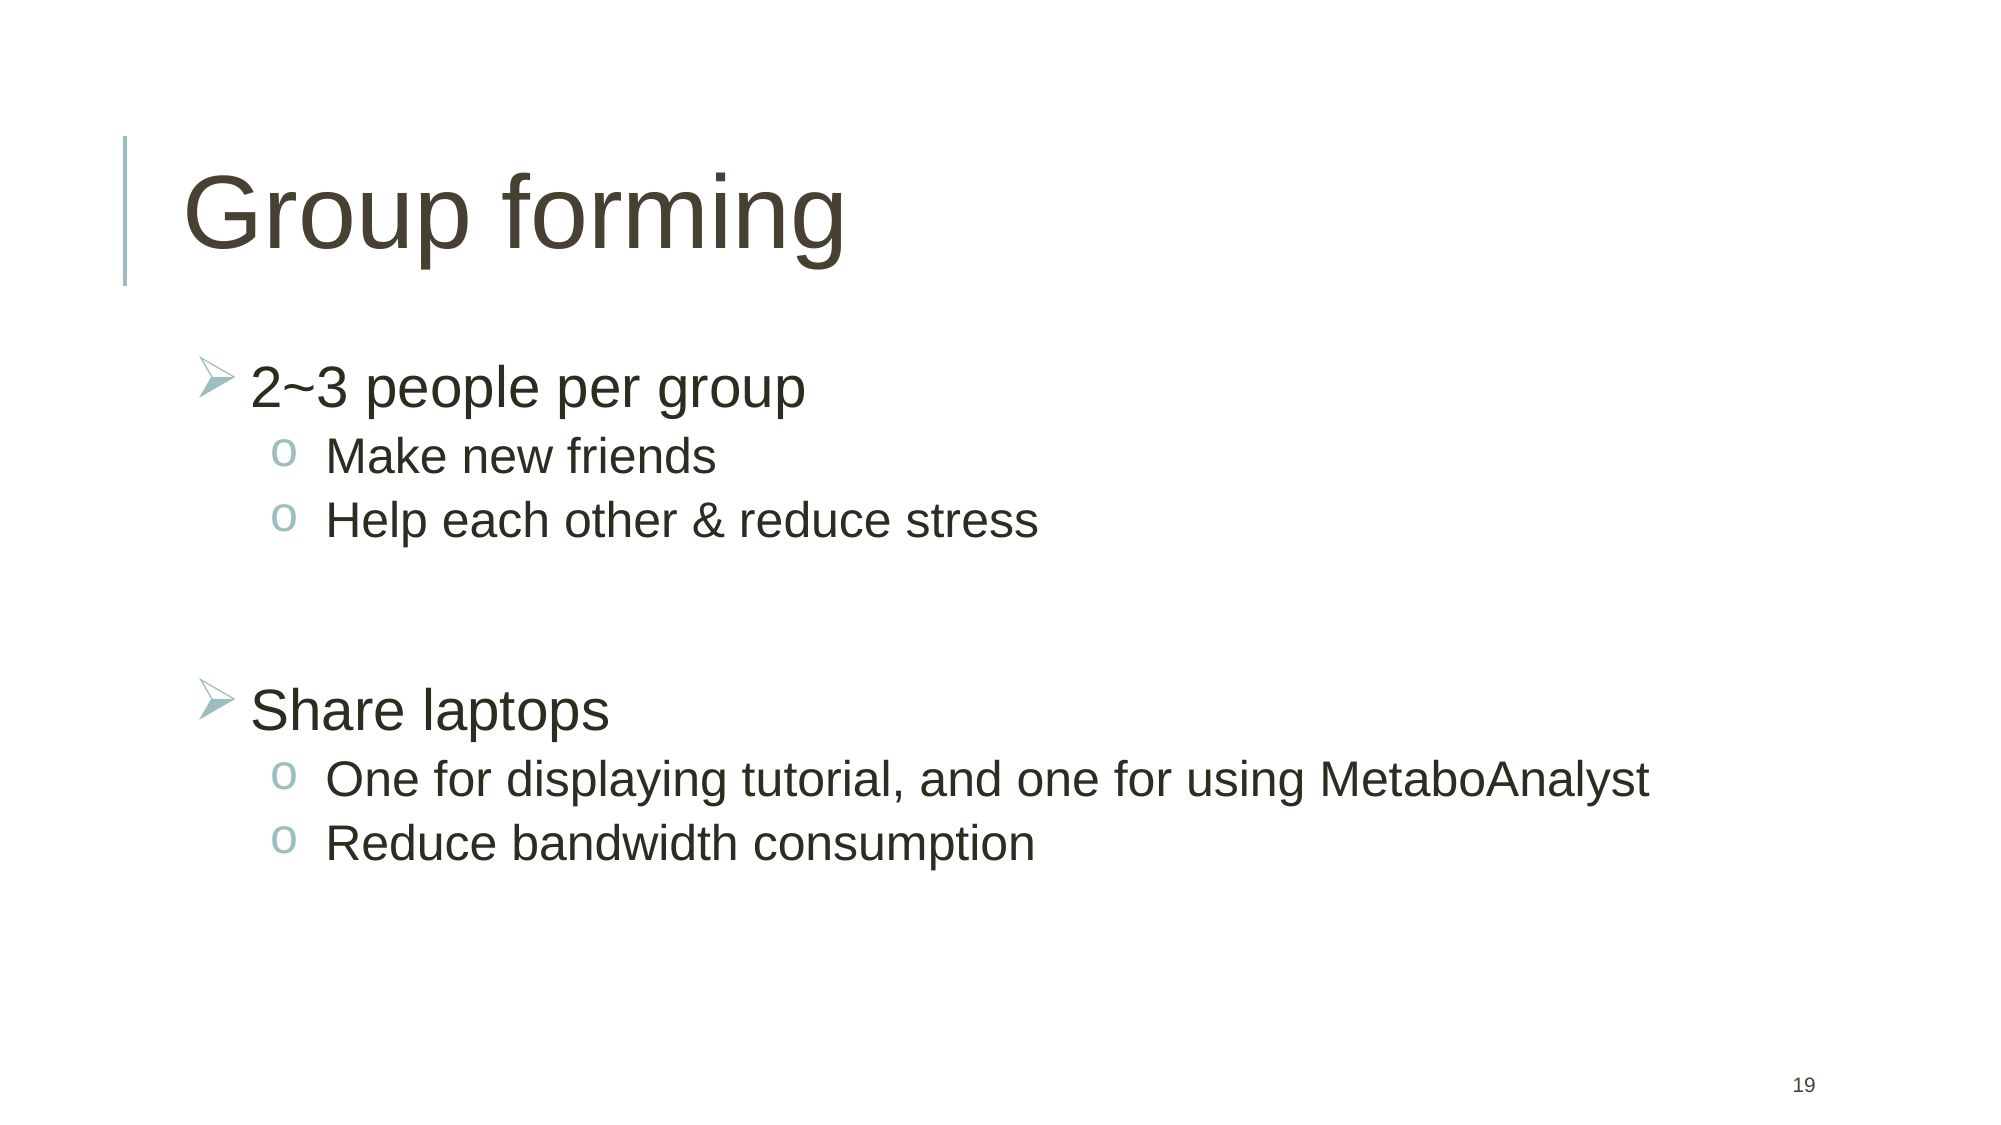

# Group forming
2~3 people per group
Make new friends
Help each other & reduce stress

Share laptops
One for displaying tutorial, and one for using MetaboAnalyst
Reduce bandwidth consumption

19